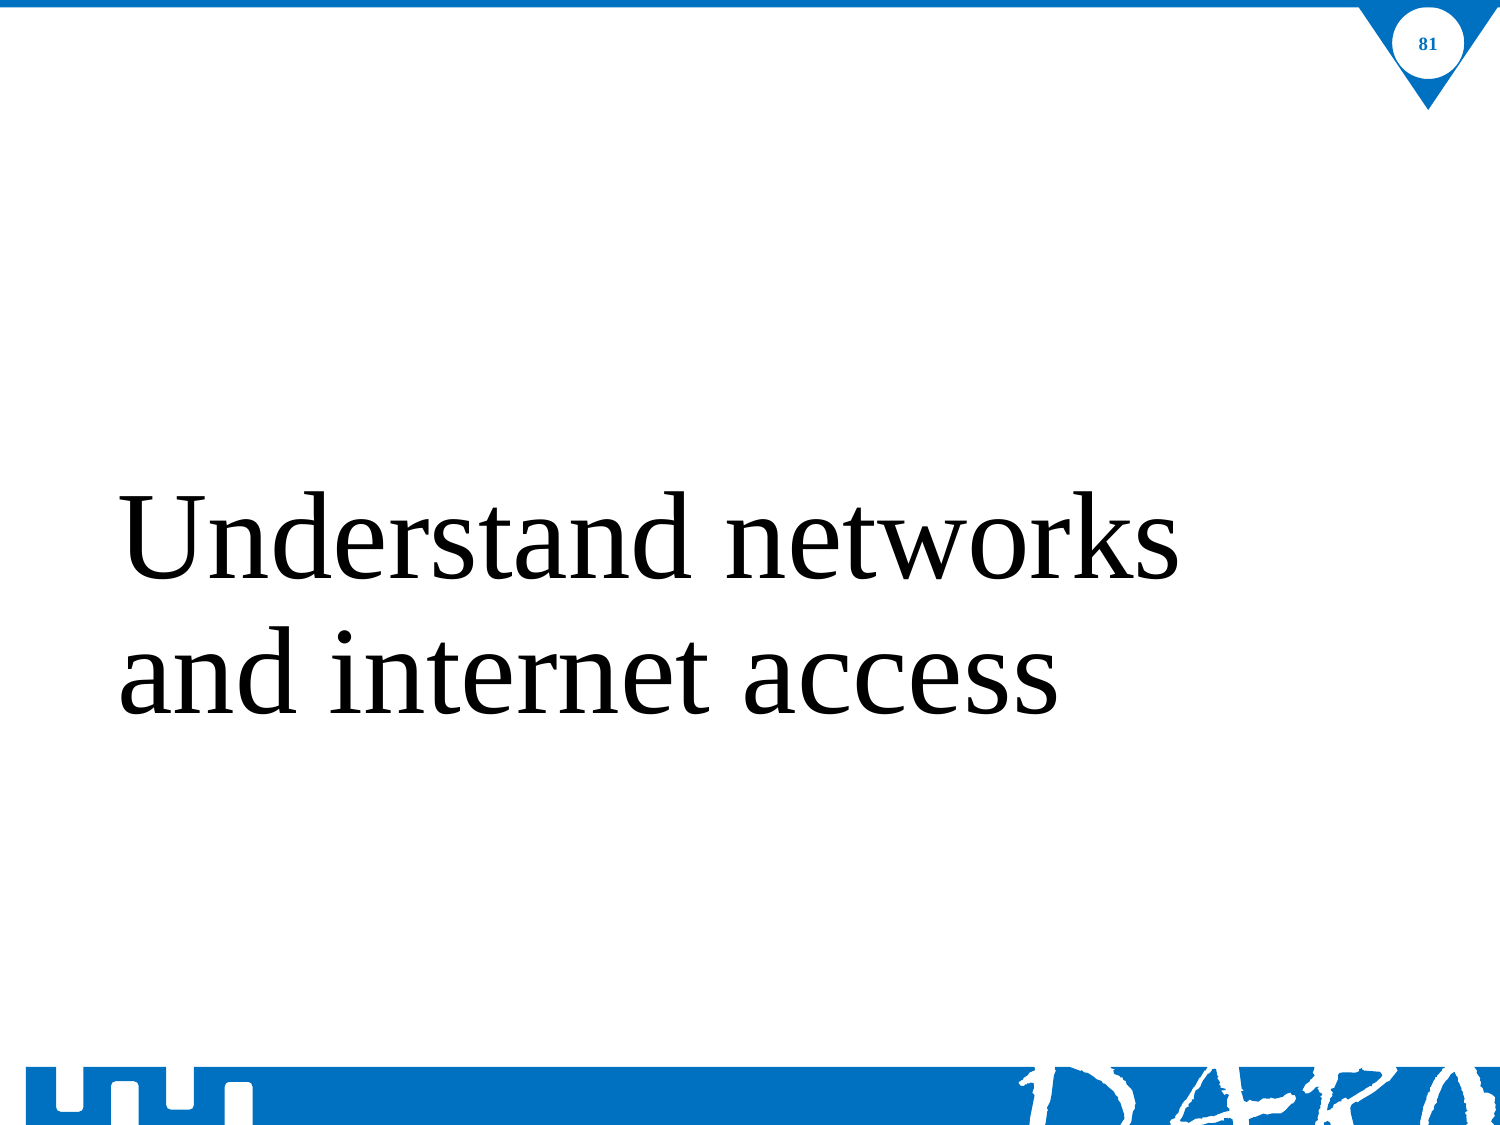

81
# Understand networks and internet access